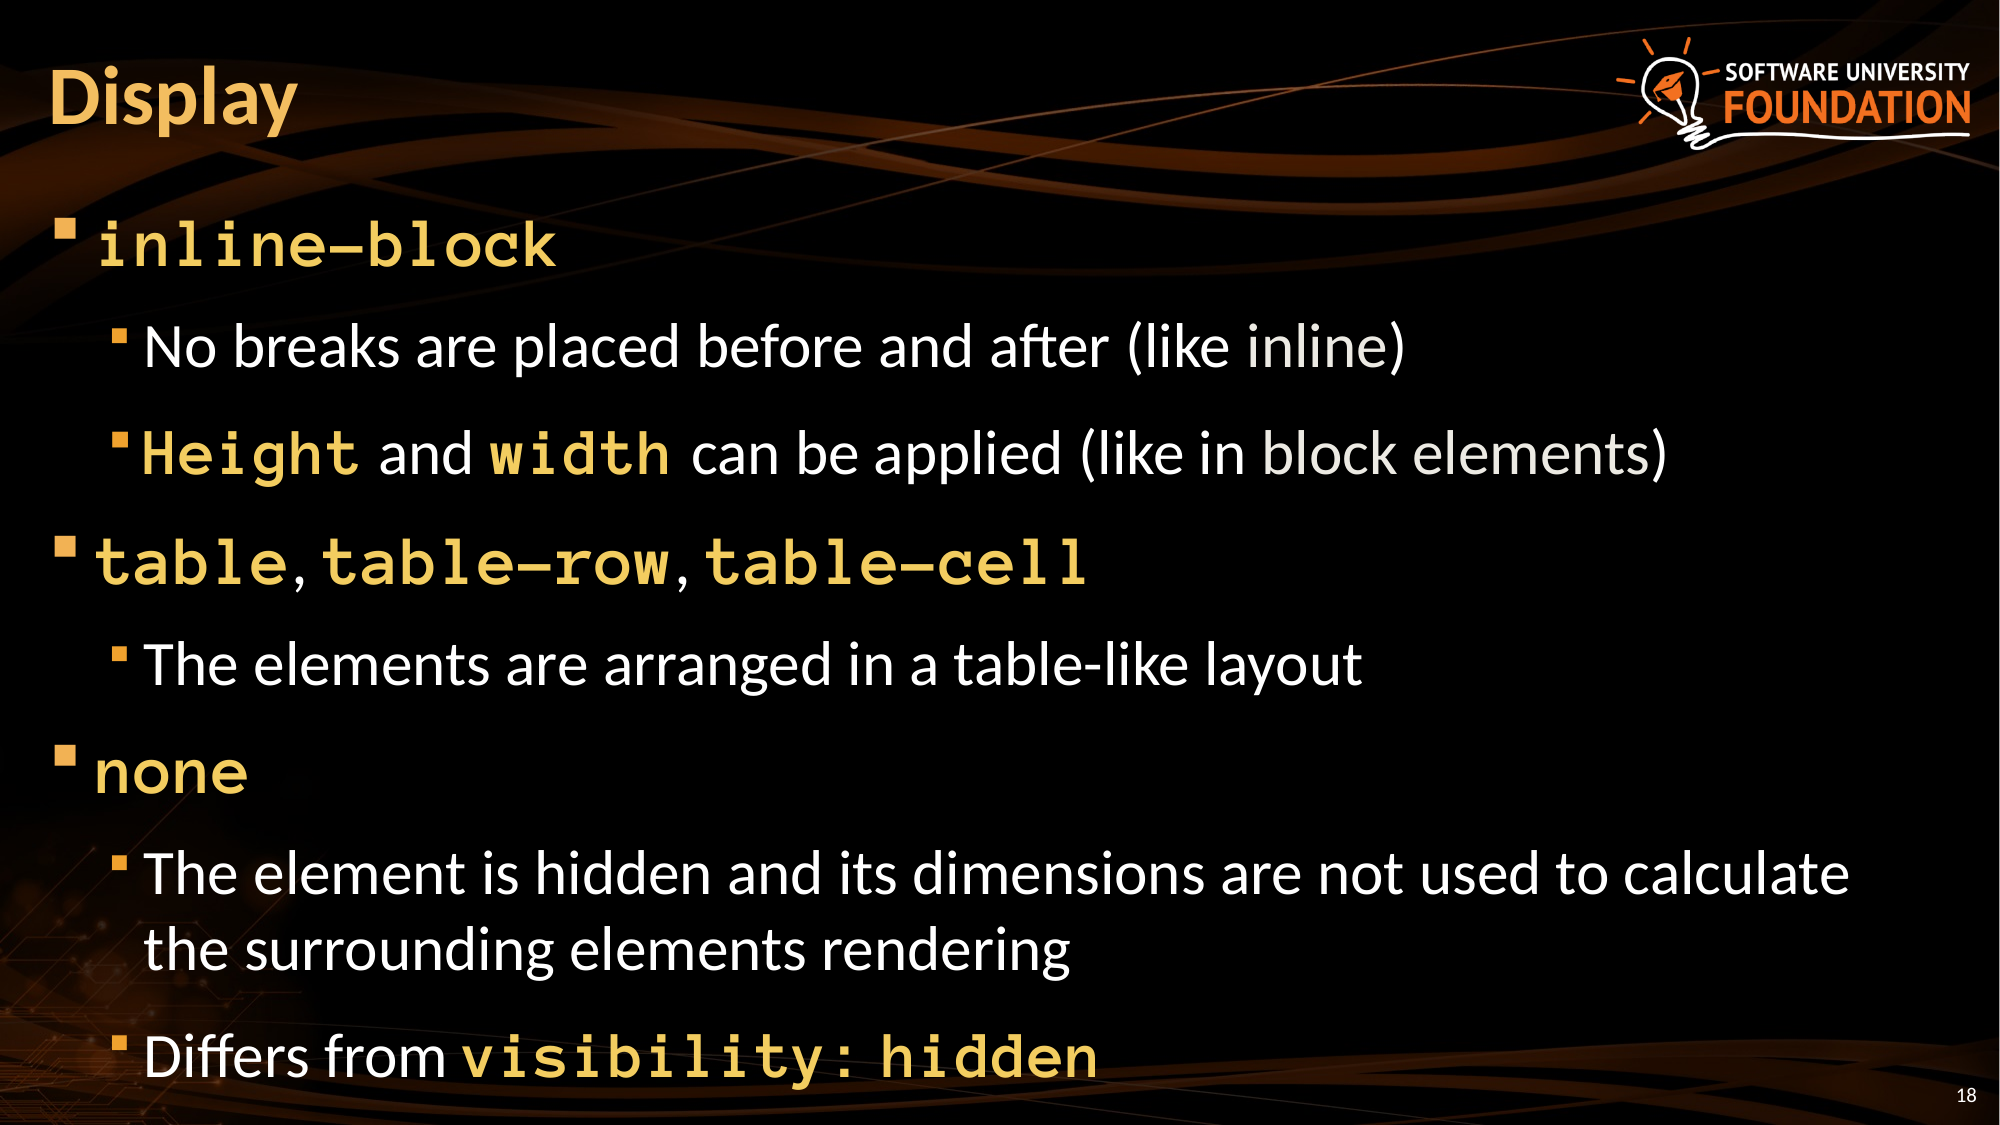

# Display
inline-block
No breaks are placed before and after (like inline)
Height and width can be applied (like in block elements)
table, table-row, table-cell
The elements are arranged in a table-like layout
none
The element is hidden and its dimensions are not used to calculate the surrounding elements rendering
Differs from visibility: hidden
18